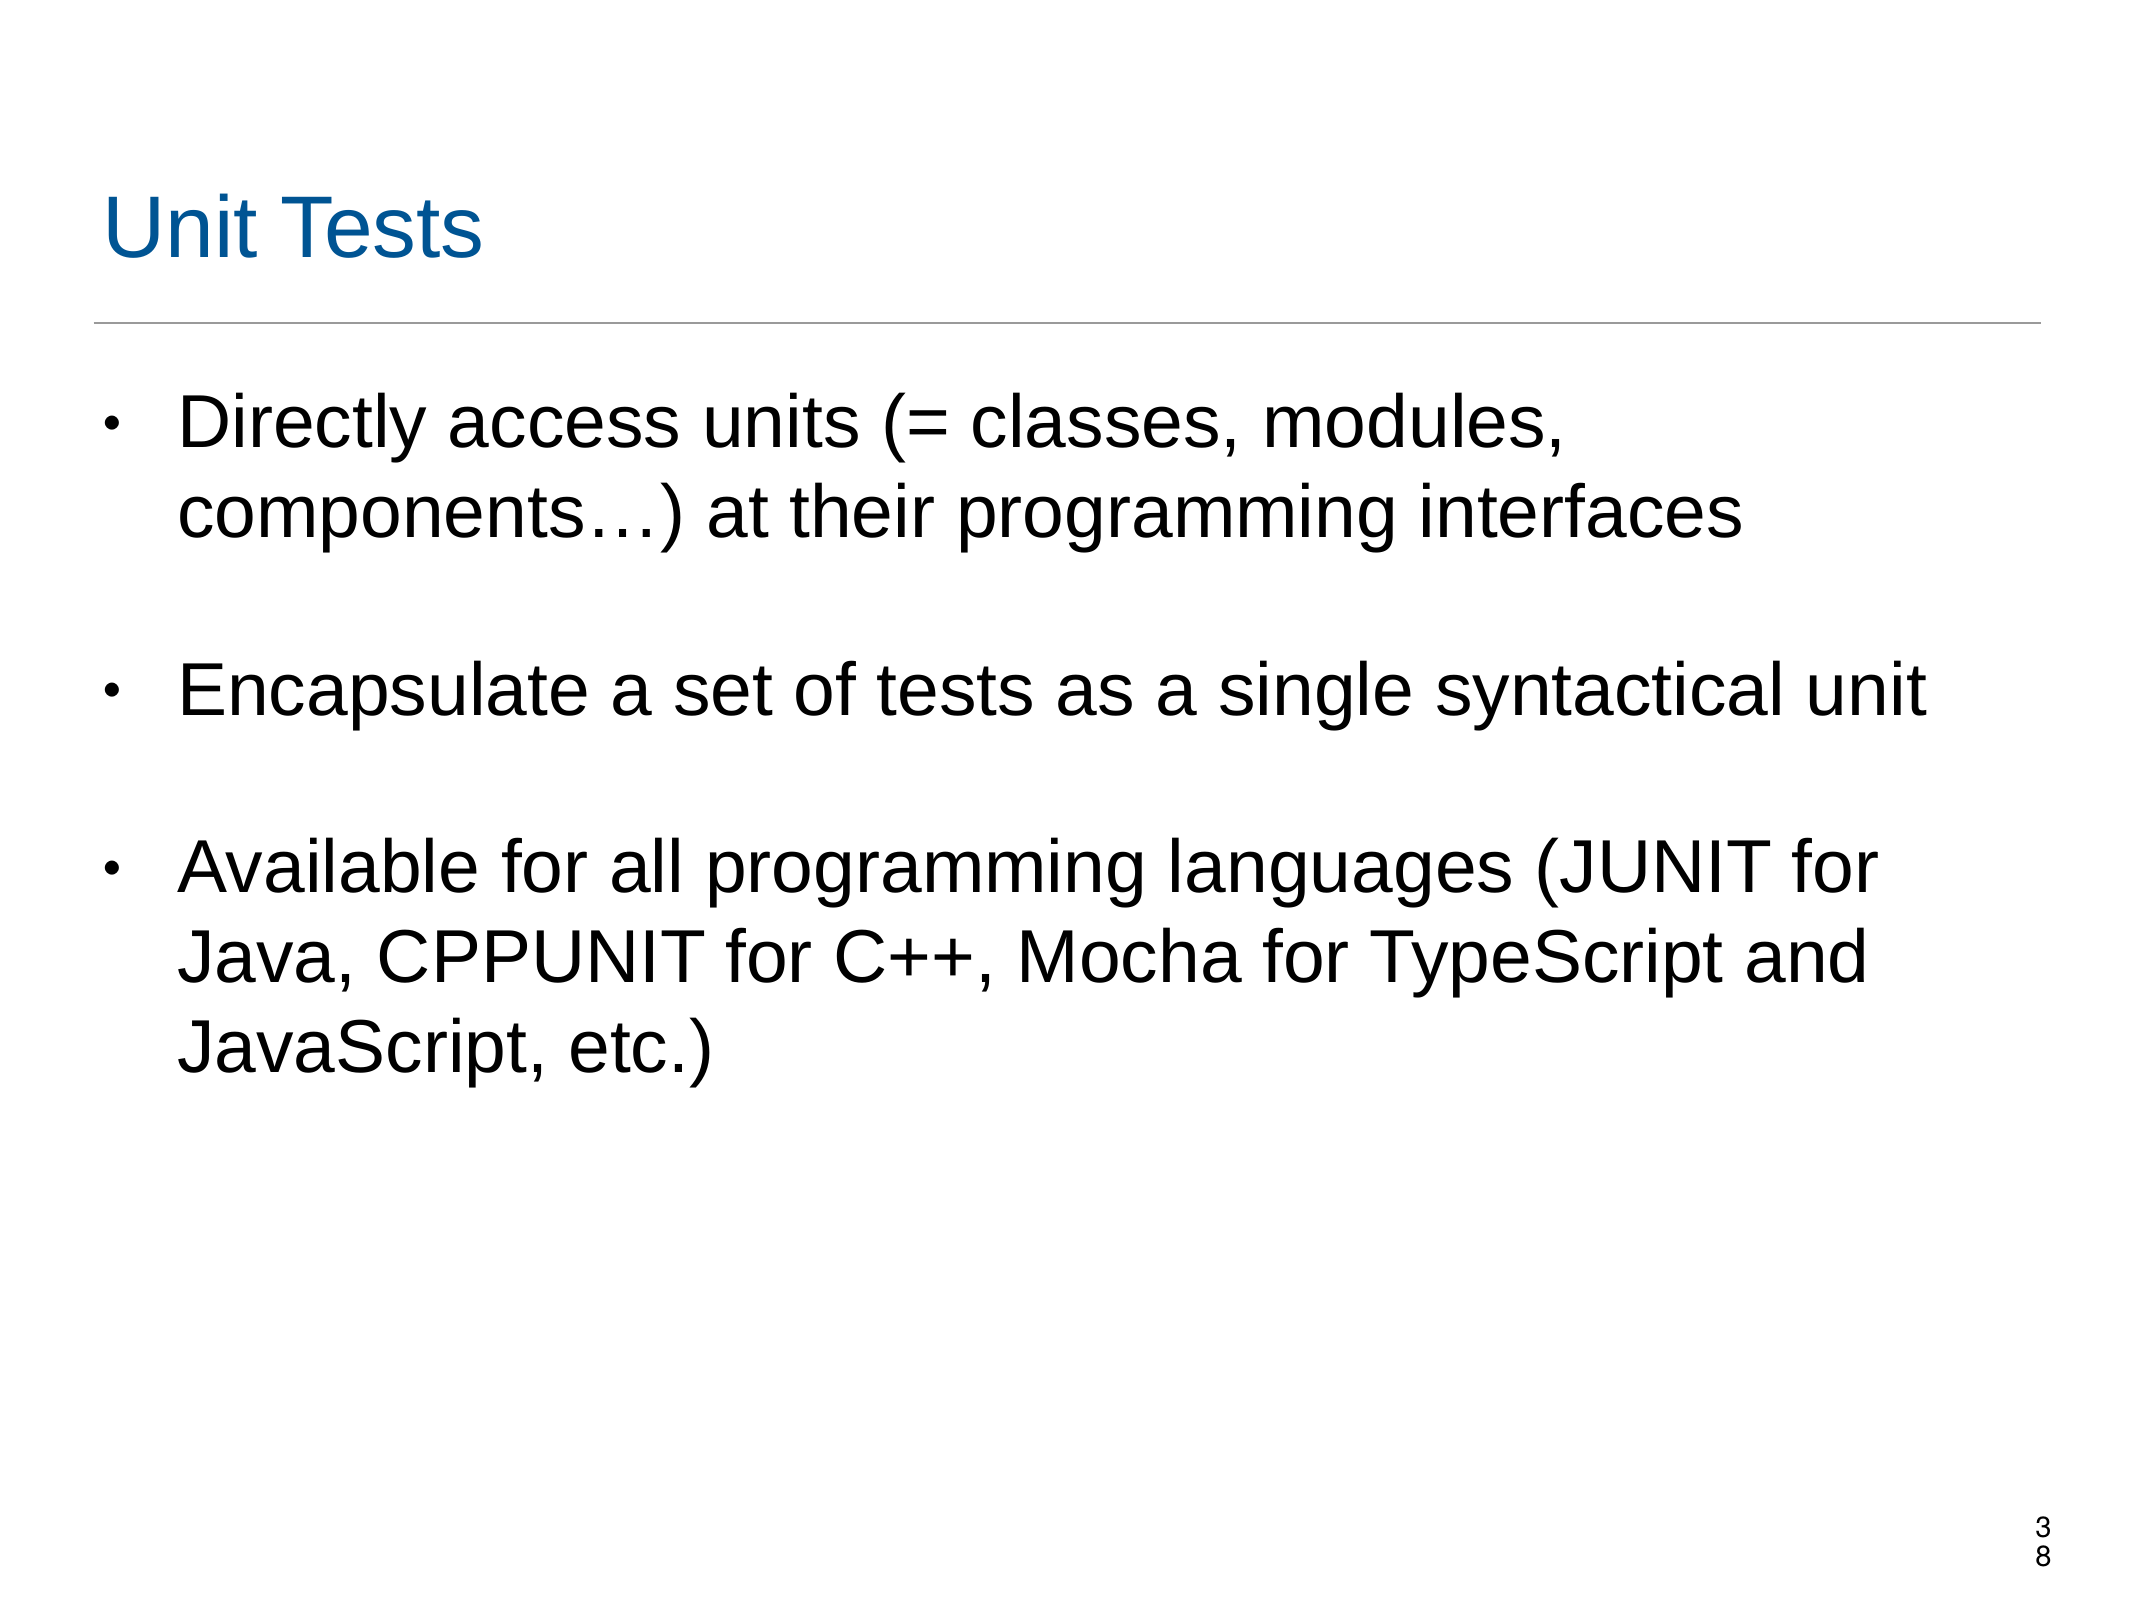

# Unit Tests
Directly access units (= classes, modules, components…) at their programming interfaces
Encapsulate a set of tests as a single syntactical unit
Available for all programming languages (JUNIT for Java, CPPUNIT for C++, Mocha for TypeScript and JavaScript, etc.)
38